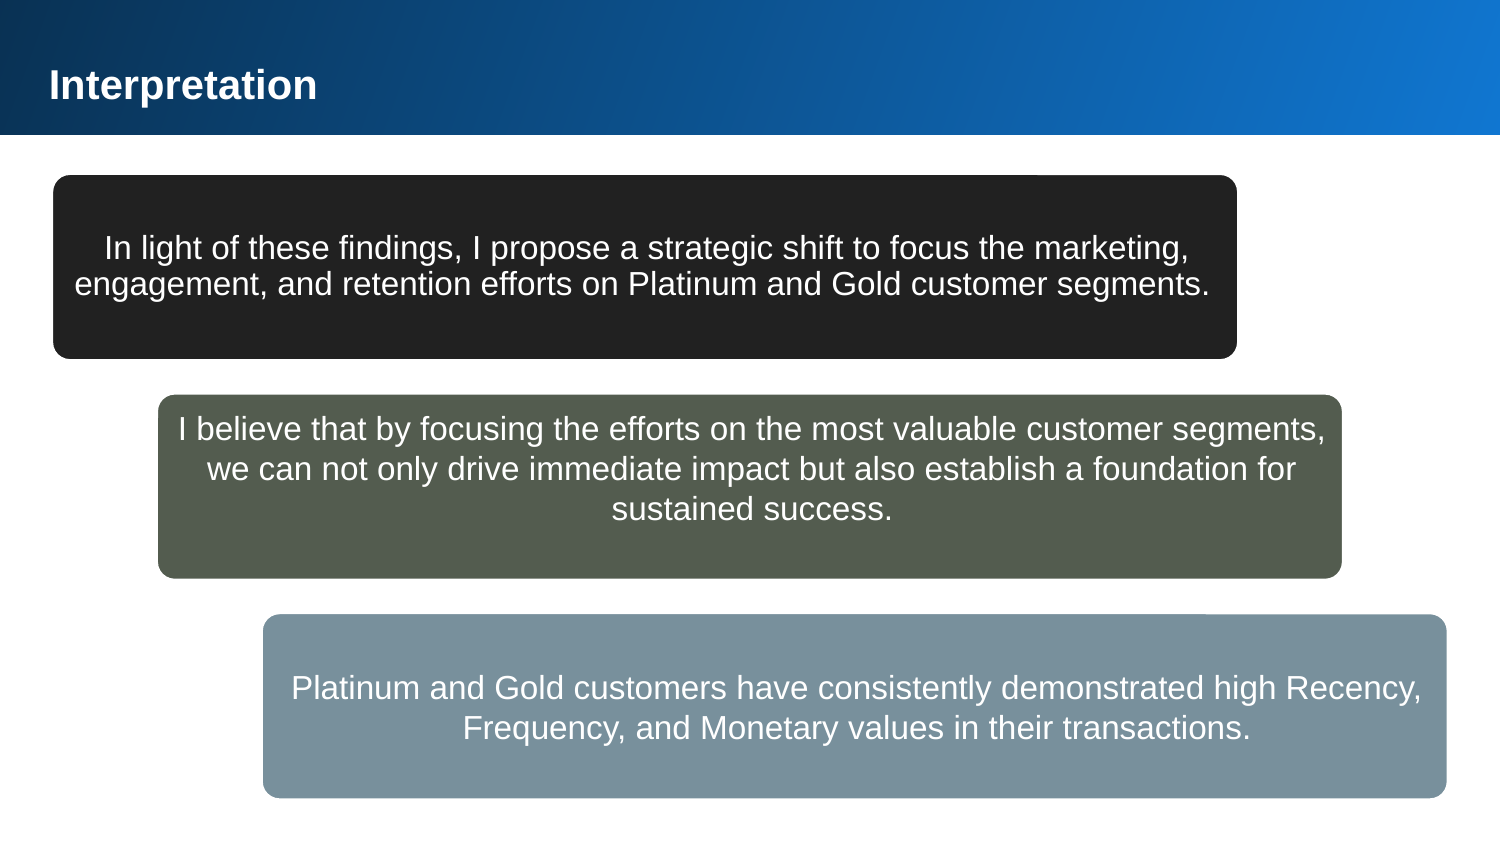

Interpretation
#
In light of these findings, I propose a strategic shift to focus the marketing, engagement, and retention efforts on Platinum and Gold customer segments.
I believe that by focusing the efforts on the most valuable customer segments, we can not only drive immediate impact but also establish a foundation for sustained success.

Platinum and Gold customers have consistently demonstrated high Recency, Frequency, and Monetary values in their transactions.